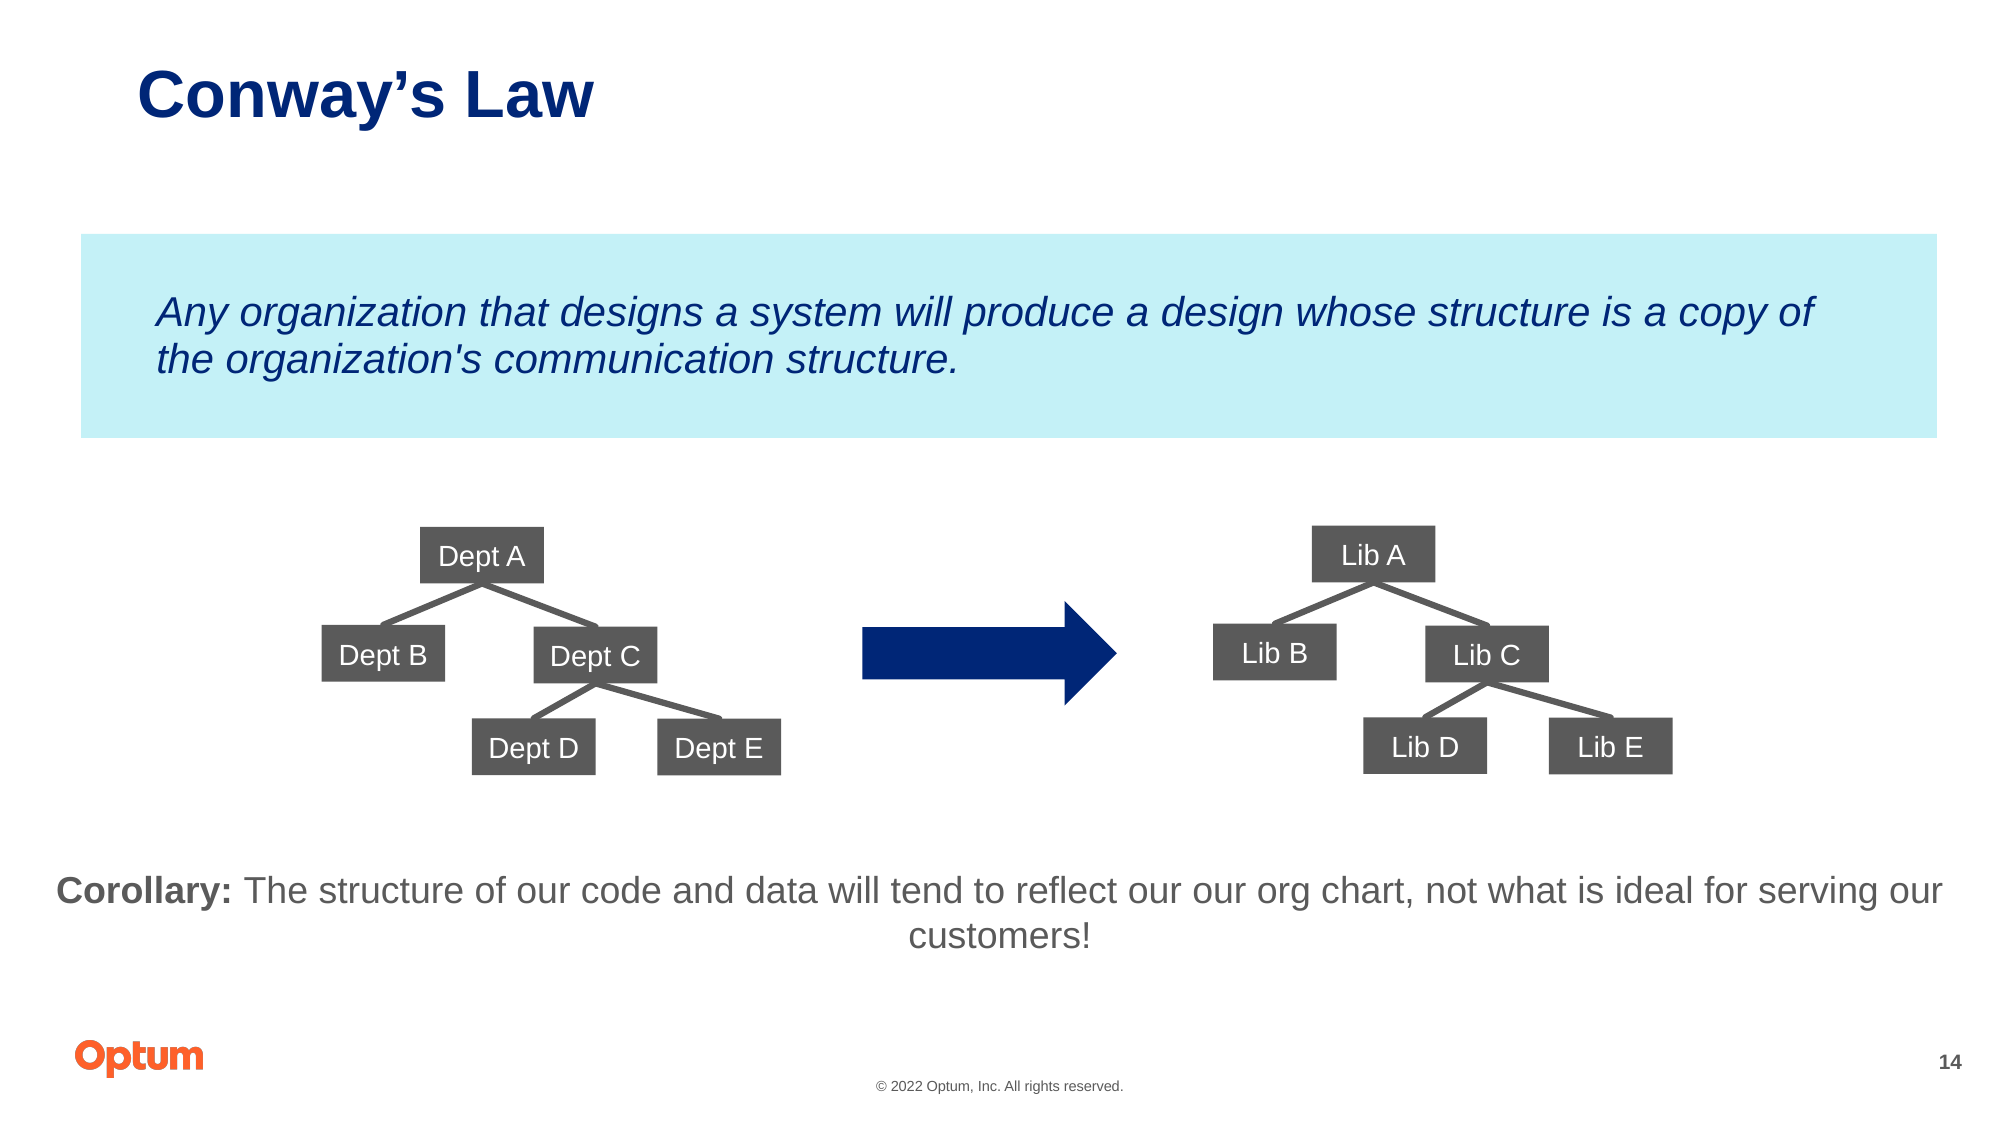

# Conway’s Law
Any organization that designs a system will produce a design whose structure is a copy of the organization's communication structure.
Lib A
Dept A

Lib B
Dept B
Lib C
Dept C
Lib D
Lib E
Dept D
Dept E
Corollary: The structure of our code and data will tend to reflect our our org chart, not what is ideal for serving our customers!